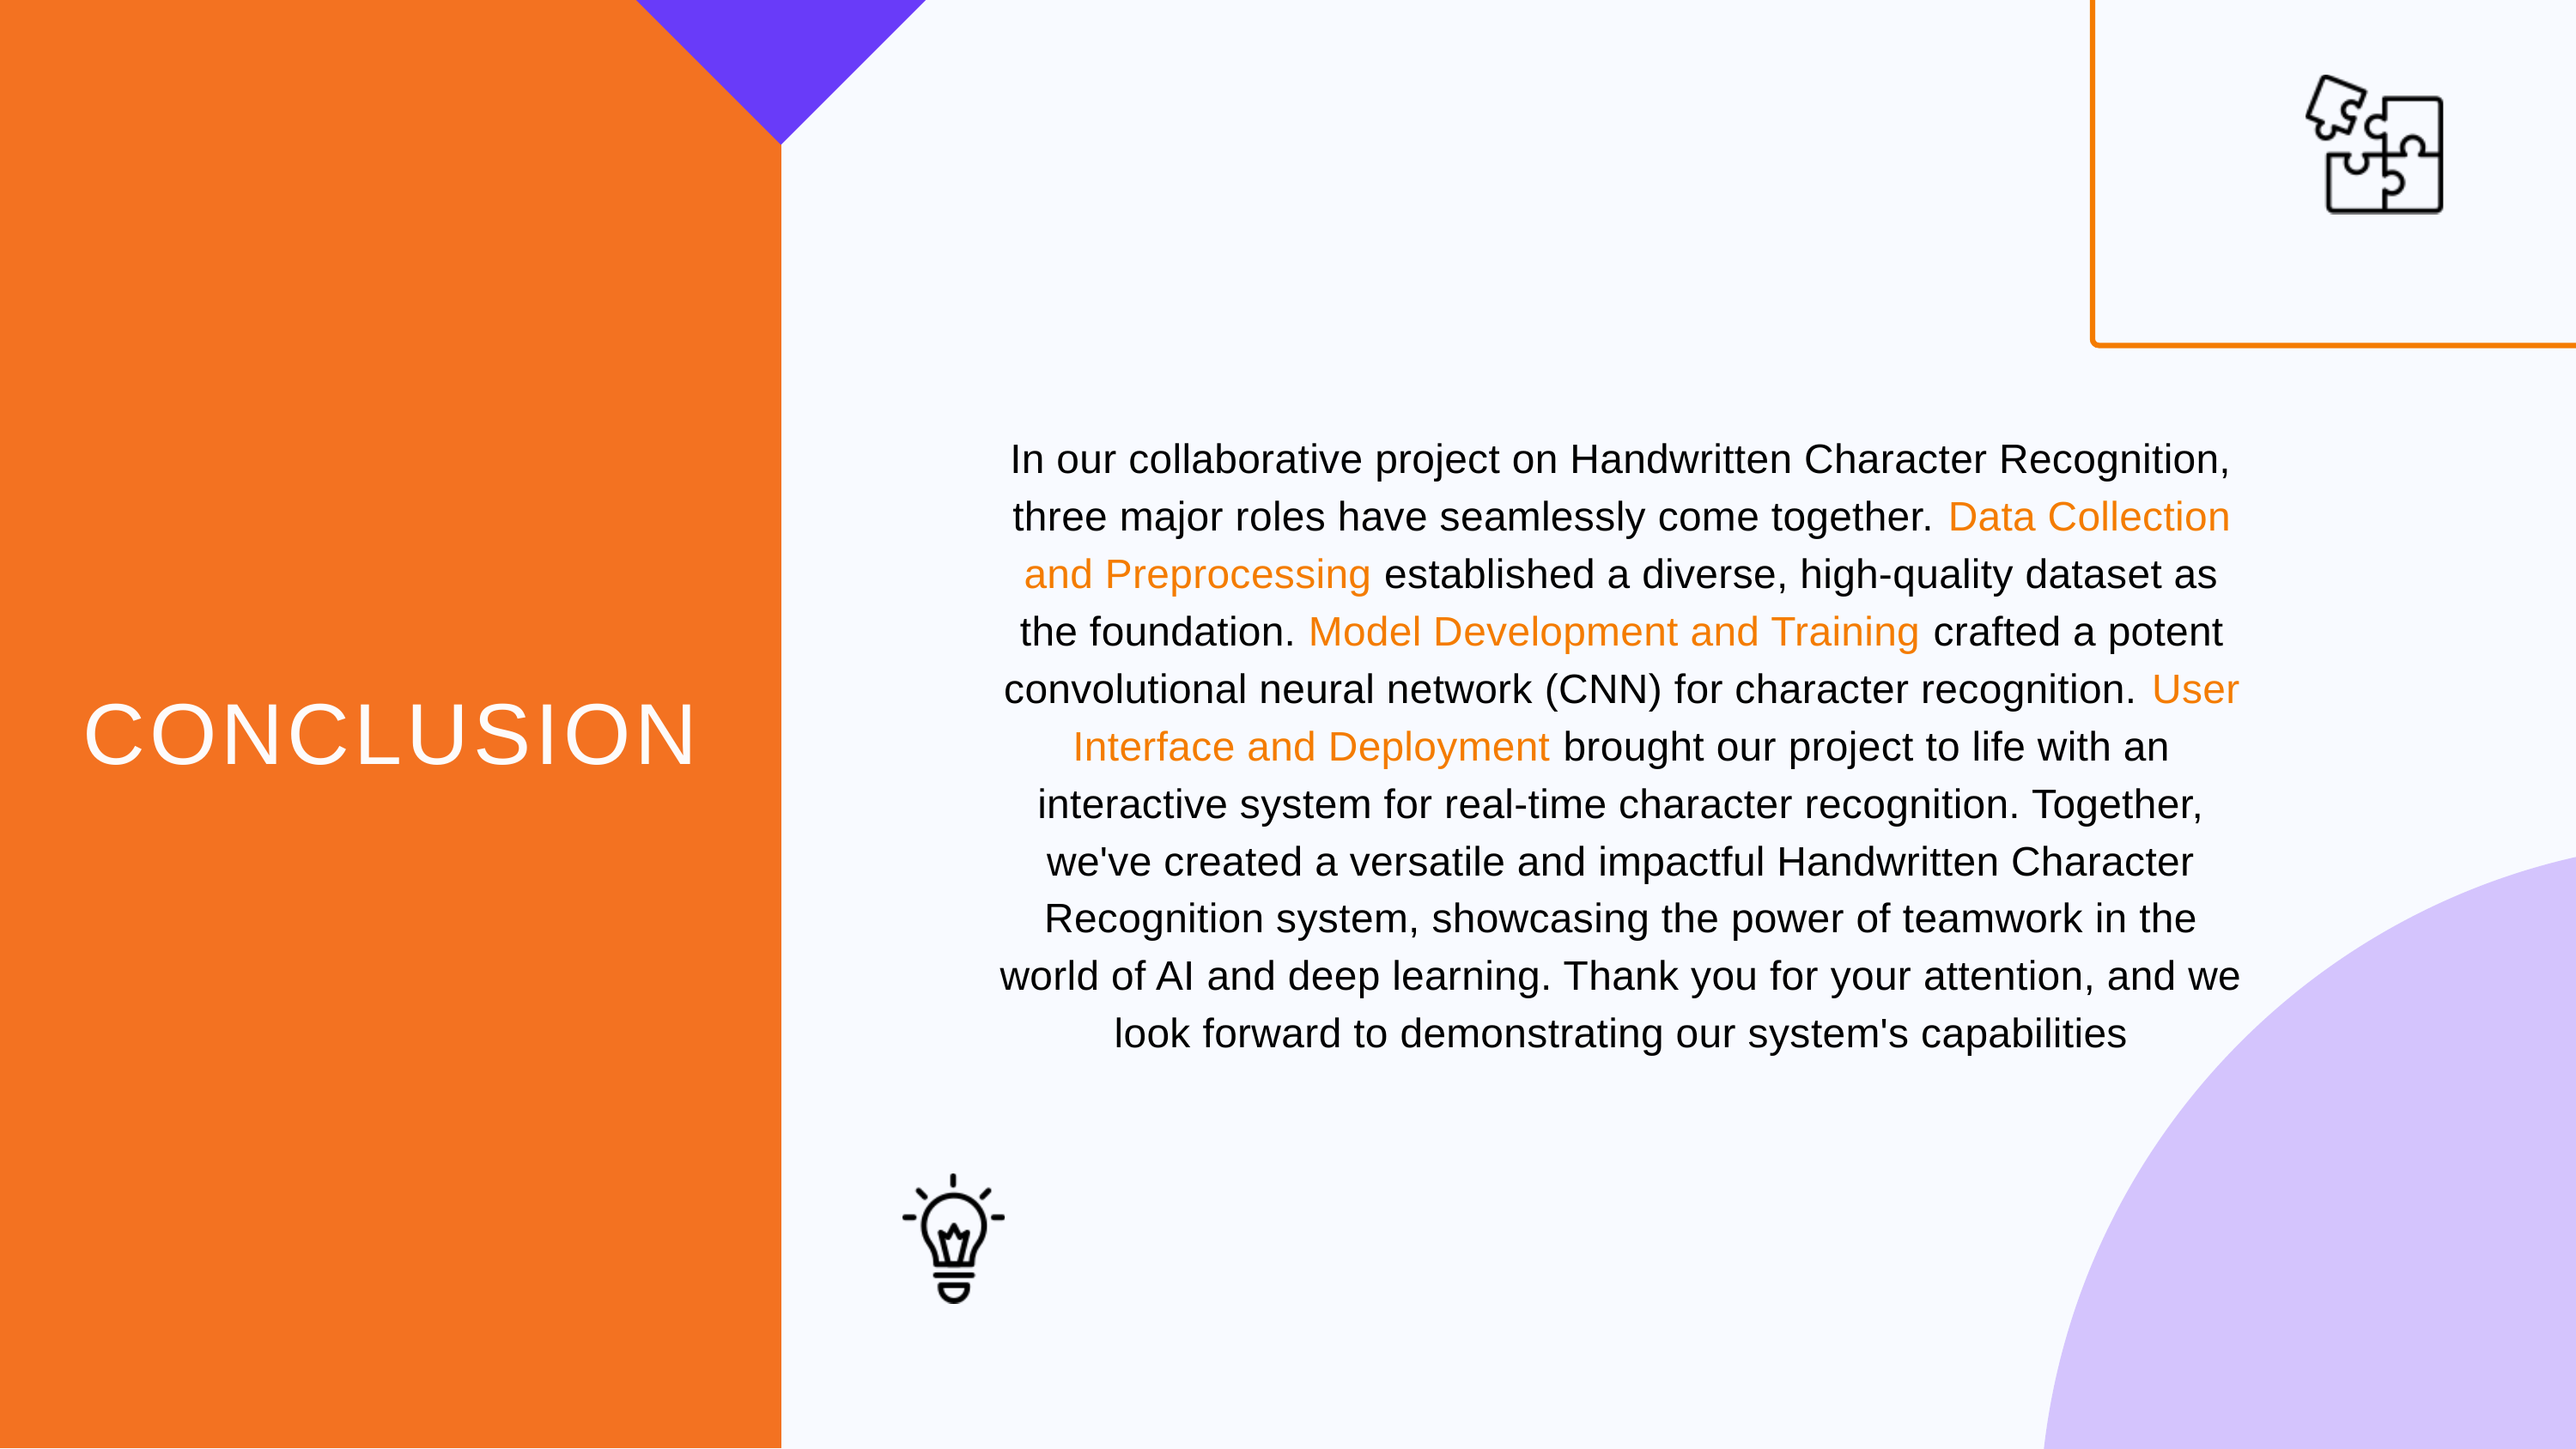

In our collaborative project on Handwritten Character Recognition, three major roles have seamlessly come together. Data Collection and Preprocessing established a diverse, high-quality dataset as the foundation. Model Development and Training crafted a potent convolutional neural network (CNN) for character recognition. User Interface and Deployment brought our project to life with an interactive system for real-time character recognition. Together, we've created a versatile and impactful Handwritten Character Recognition system, showcasing the power of teamwork in the world of AI and deep learning. Thank you for your attention, and we look forward to demonstrating our system's capabilities
CONCLUSION